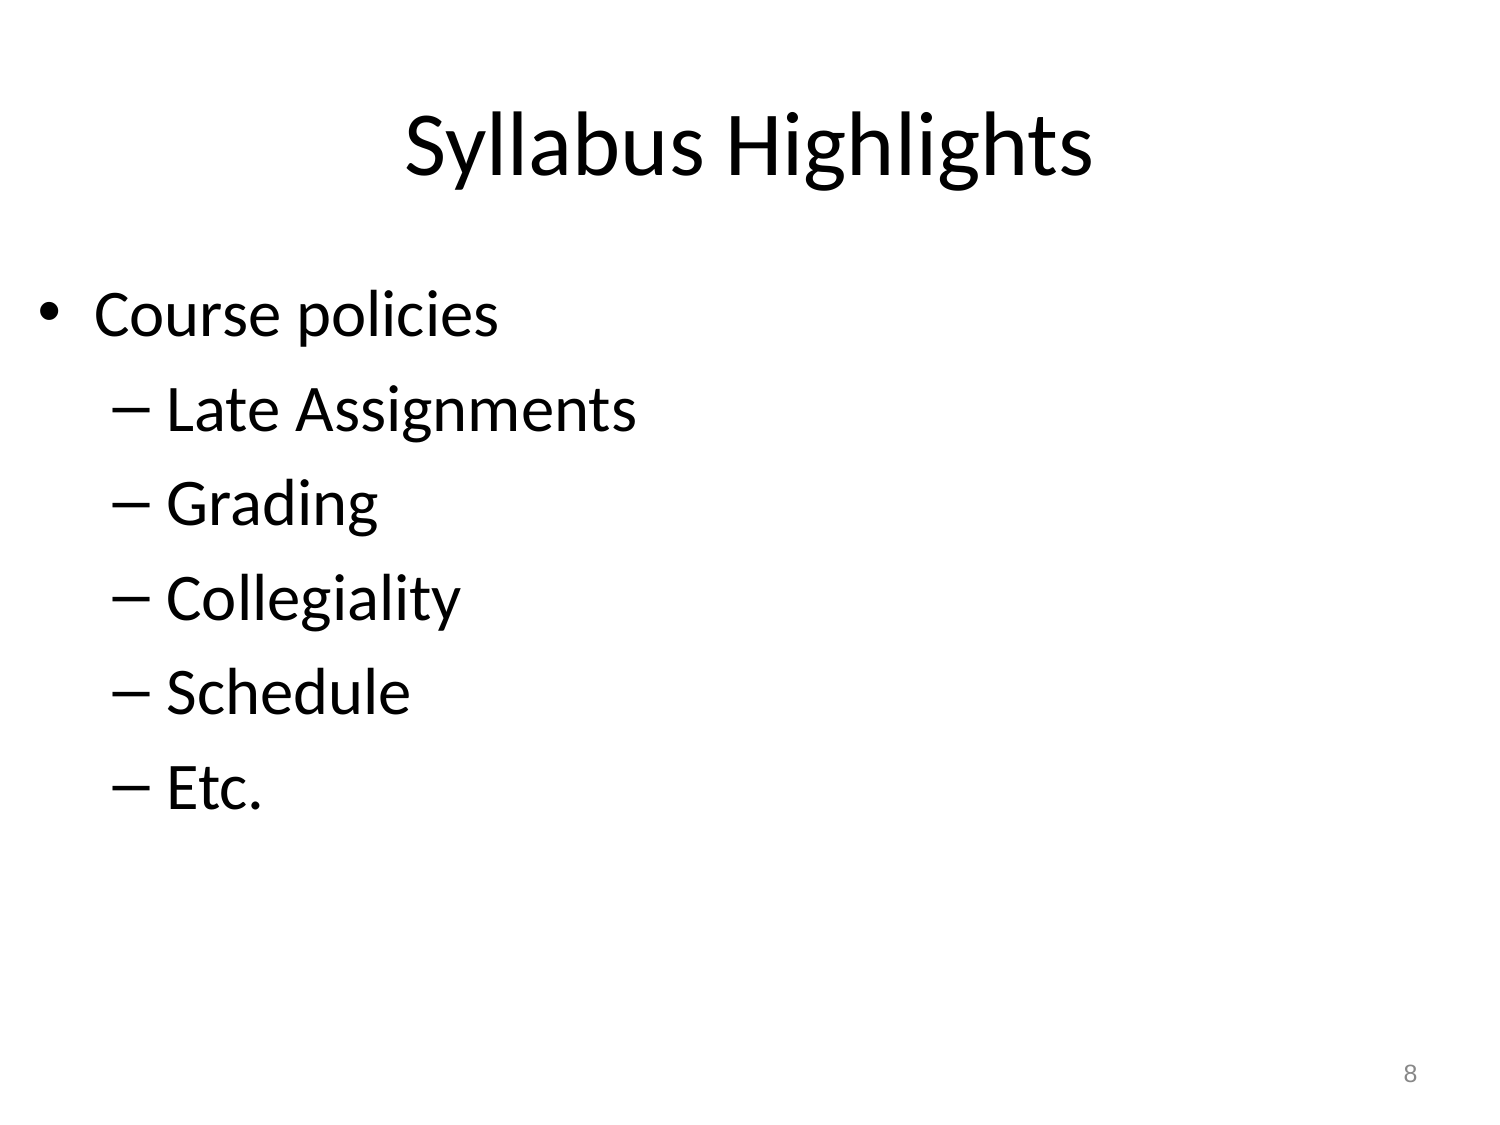

# Syllabus Highlights
Course policies
Late Assignments
Grading
Collegiality
Schedule
Etc.

8